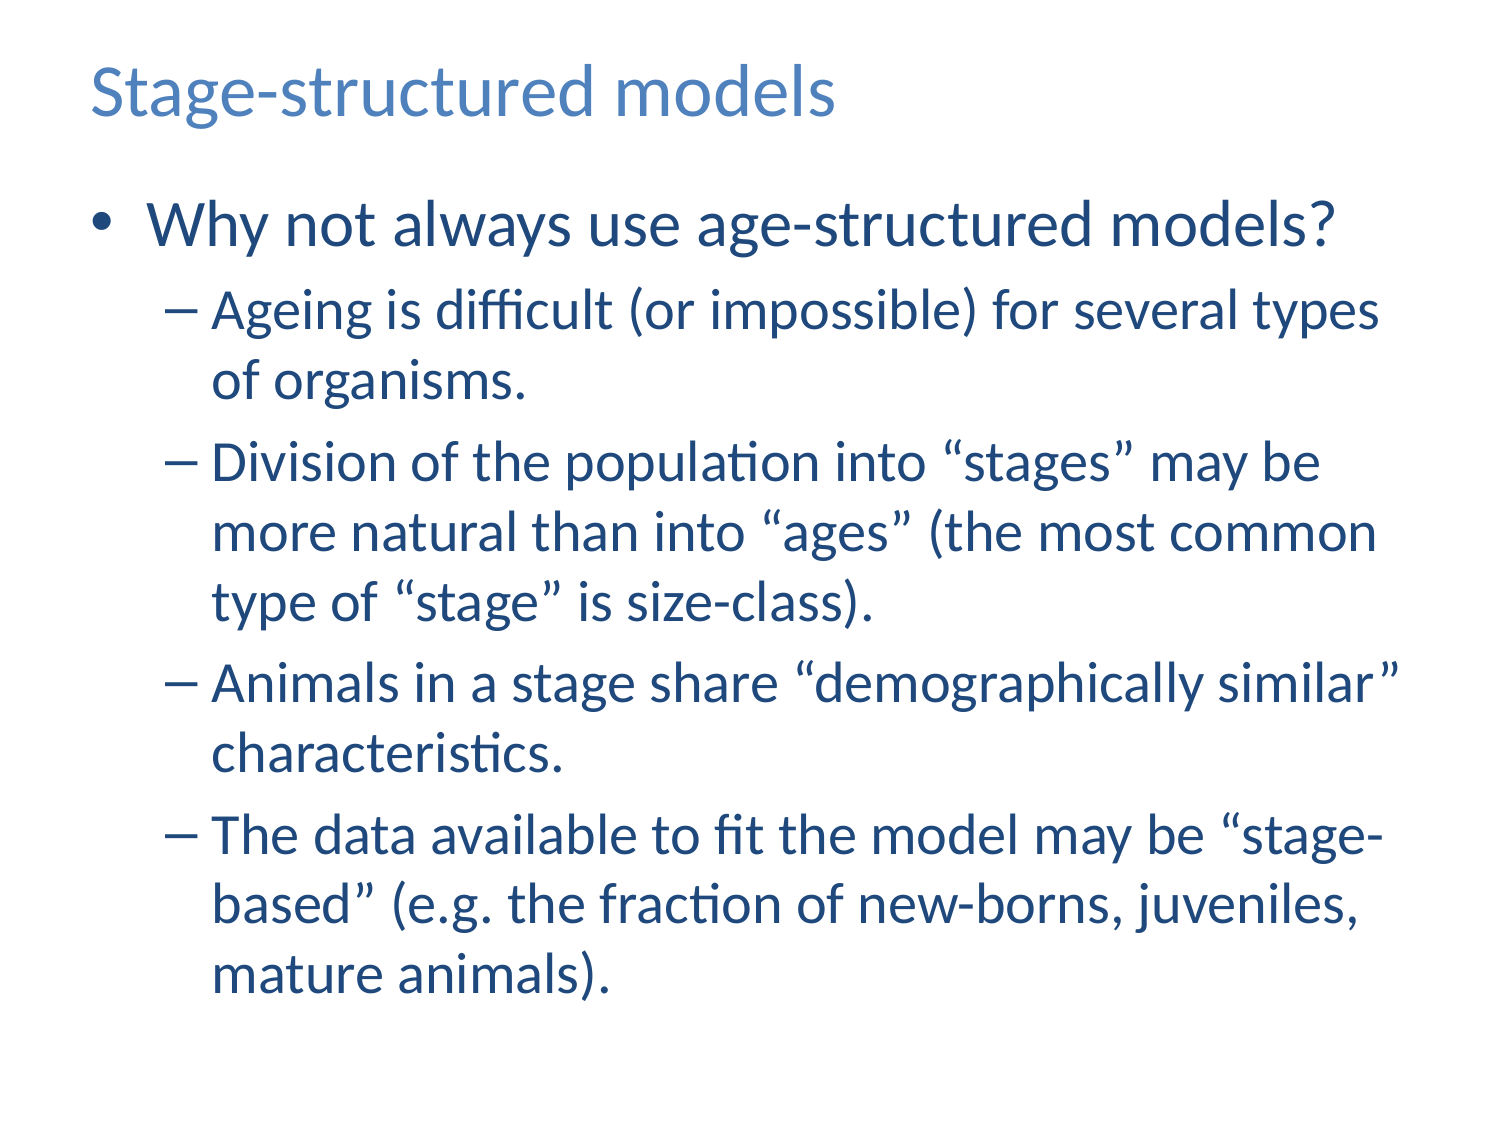

# Stage-structured models
Why not always use age-structured models?
Ageing is difficult (or impossible) for several types of organisms.
Division of the population into “stages” may be more natural than into “ages” (the most common type of “stage” is size-class).
Animals in a stage share “demographically similar” characteristics.
The data available to fit the model may be “stage- based” (e.g. the fraction of new-borns, juveniles, mature animals).